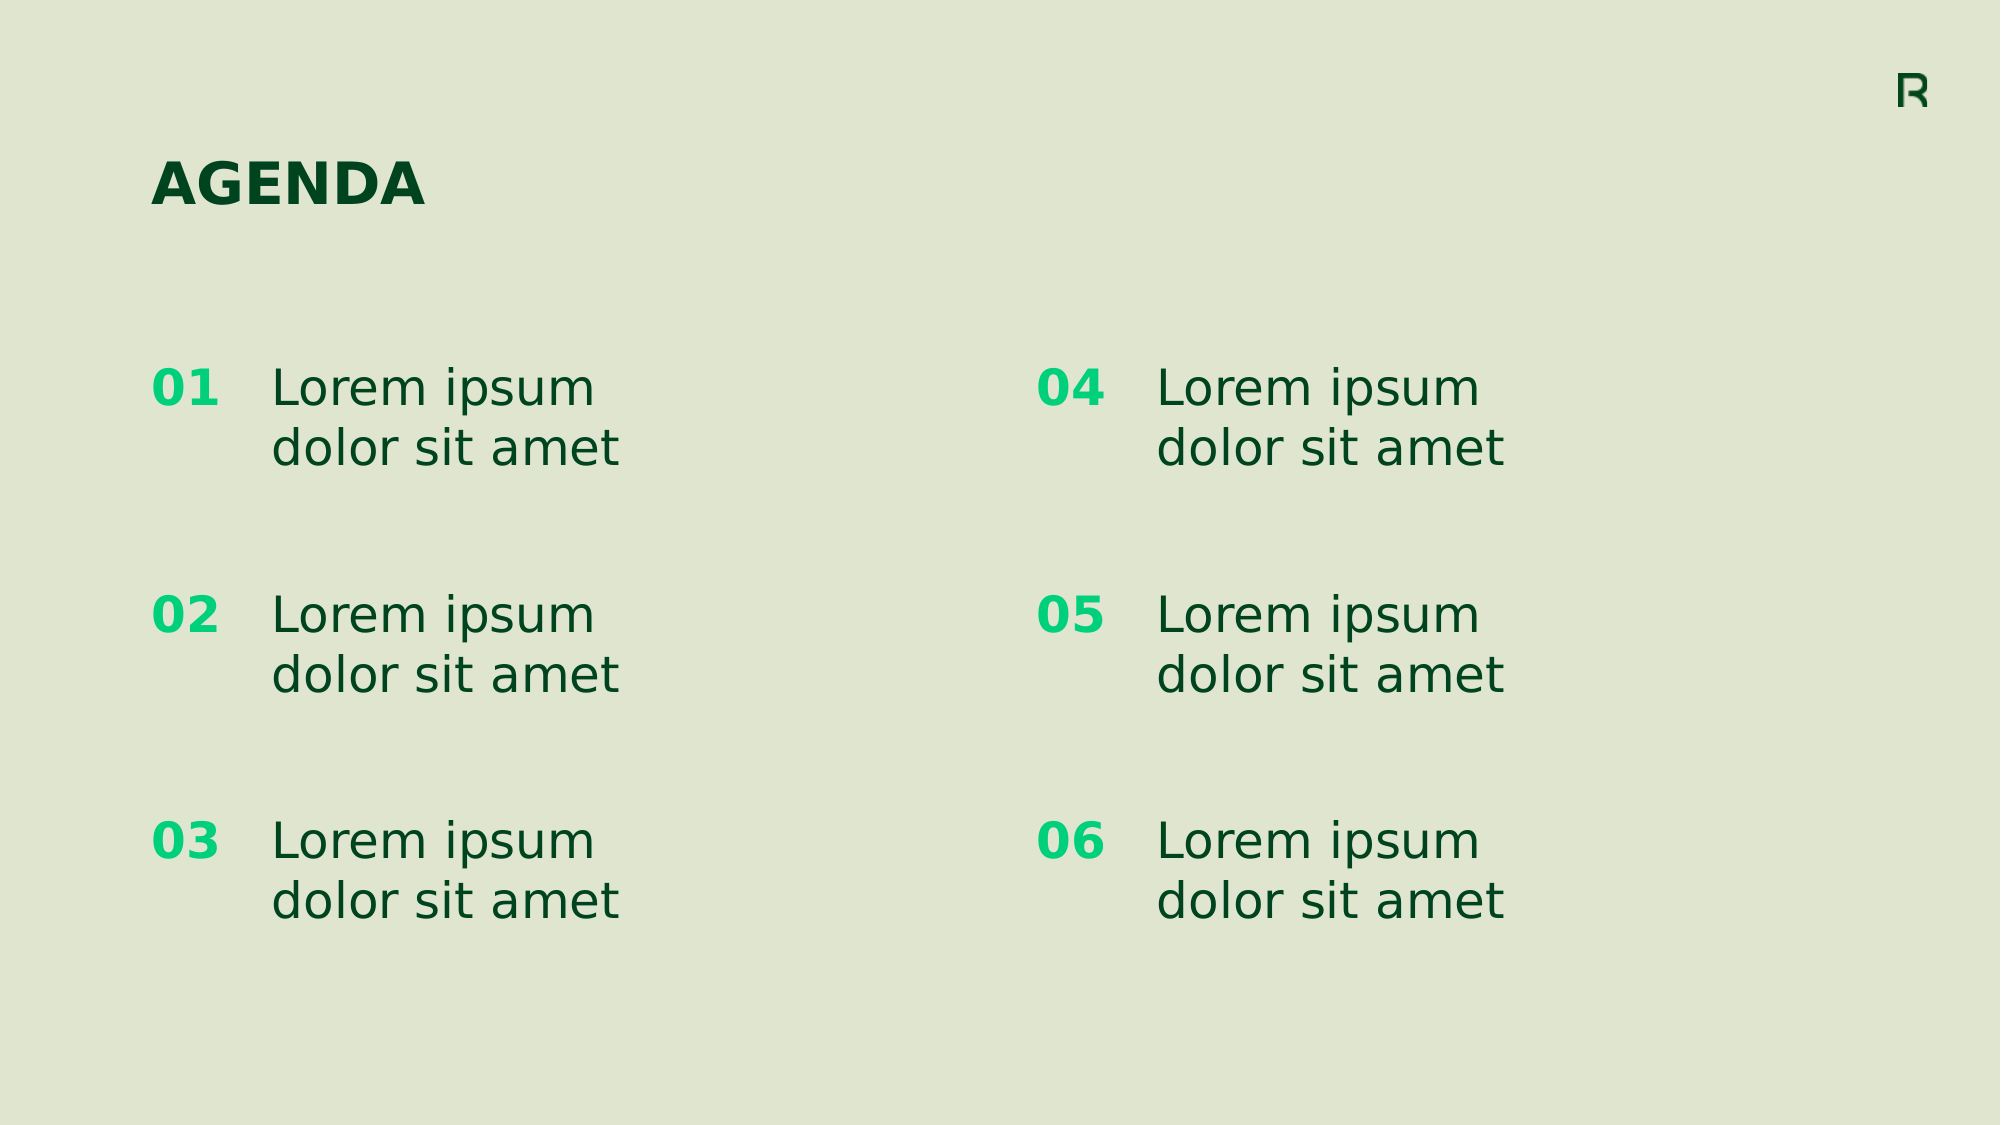

04
01
Lorem ipsum
dolor sit amet

Lorem ipsum
dolor sit amet

02
Lorem ipsum
dolor sit amet

05
Lorem ipsum
dolor sit amet

03
06
Lorem ipsum
dolor sit amet

Lorem ipsum
dolor sit amet